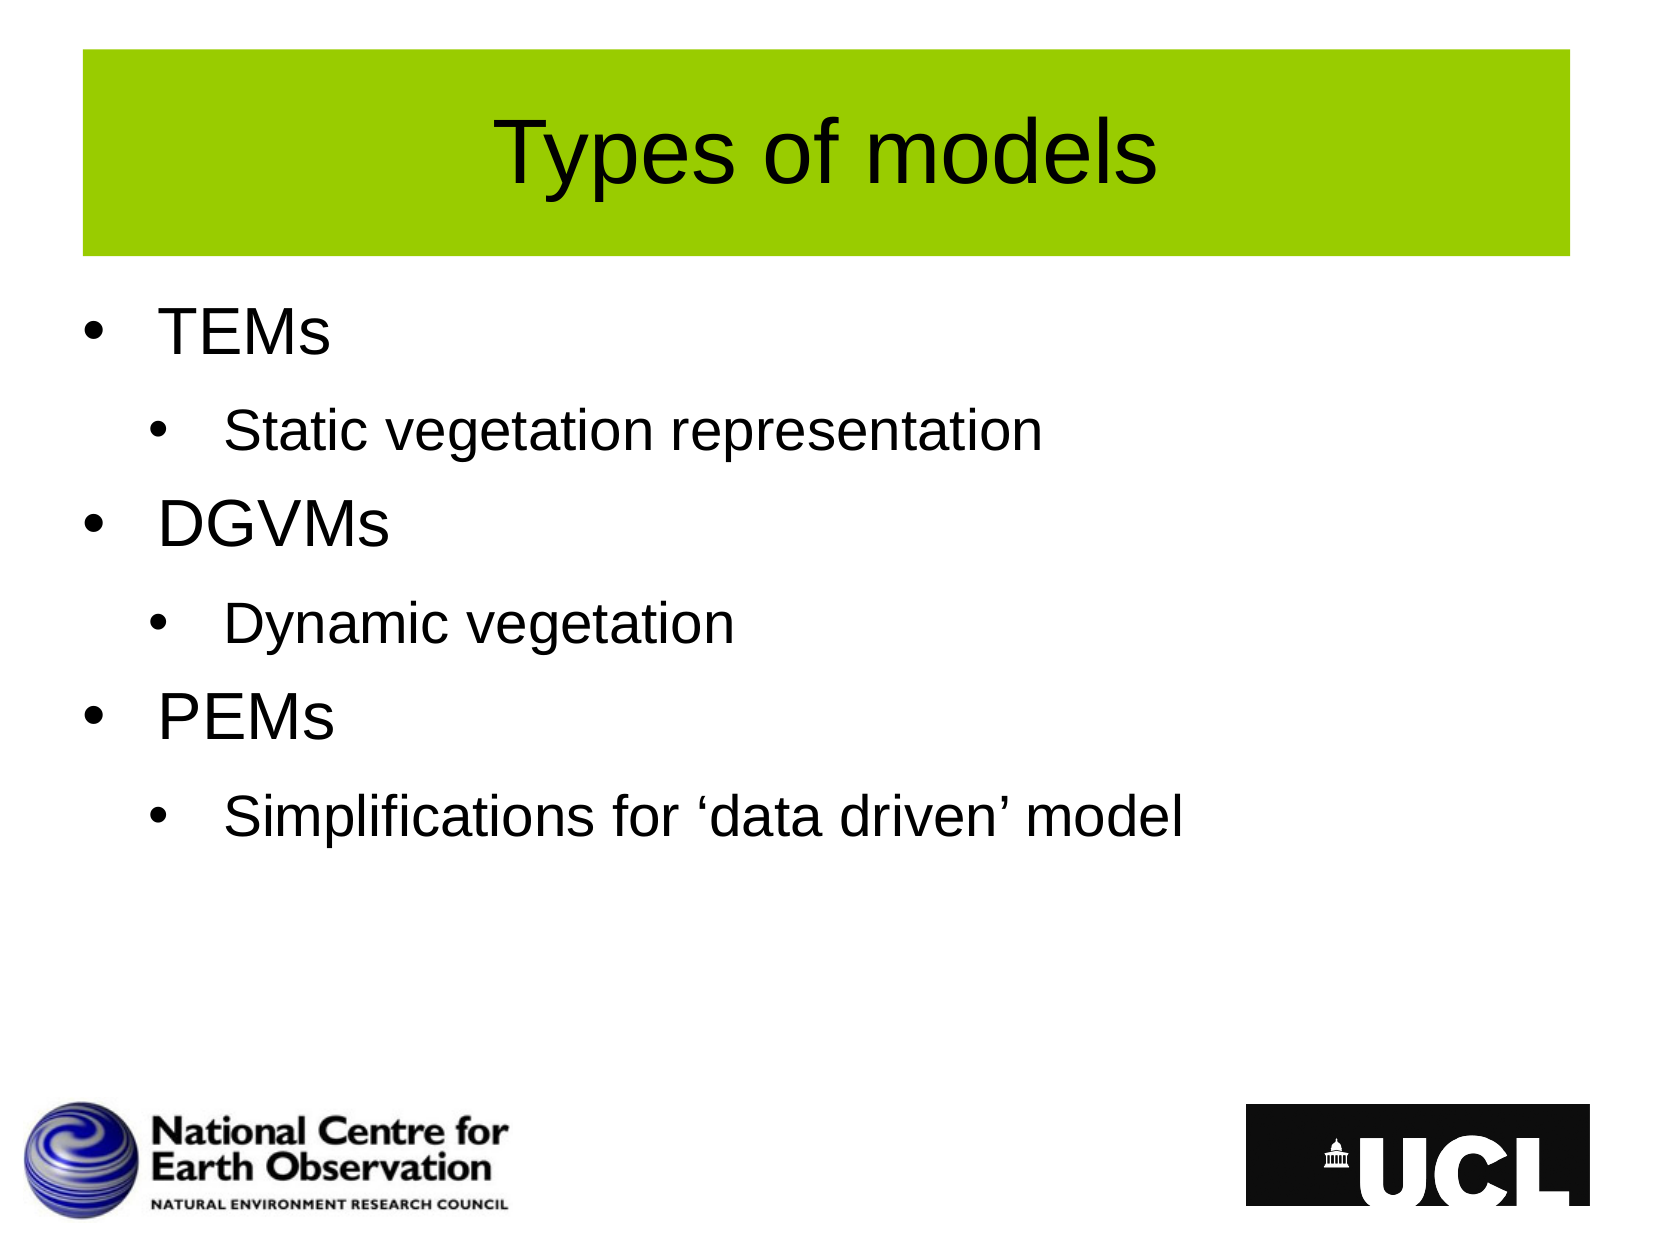

# Types of models
TEMs
Static vegetation representation
DGVMs
Dynamic vegetation
PEMs
Simplifications for ‘data driven’ model